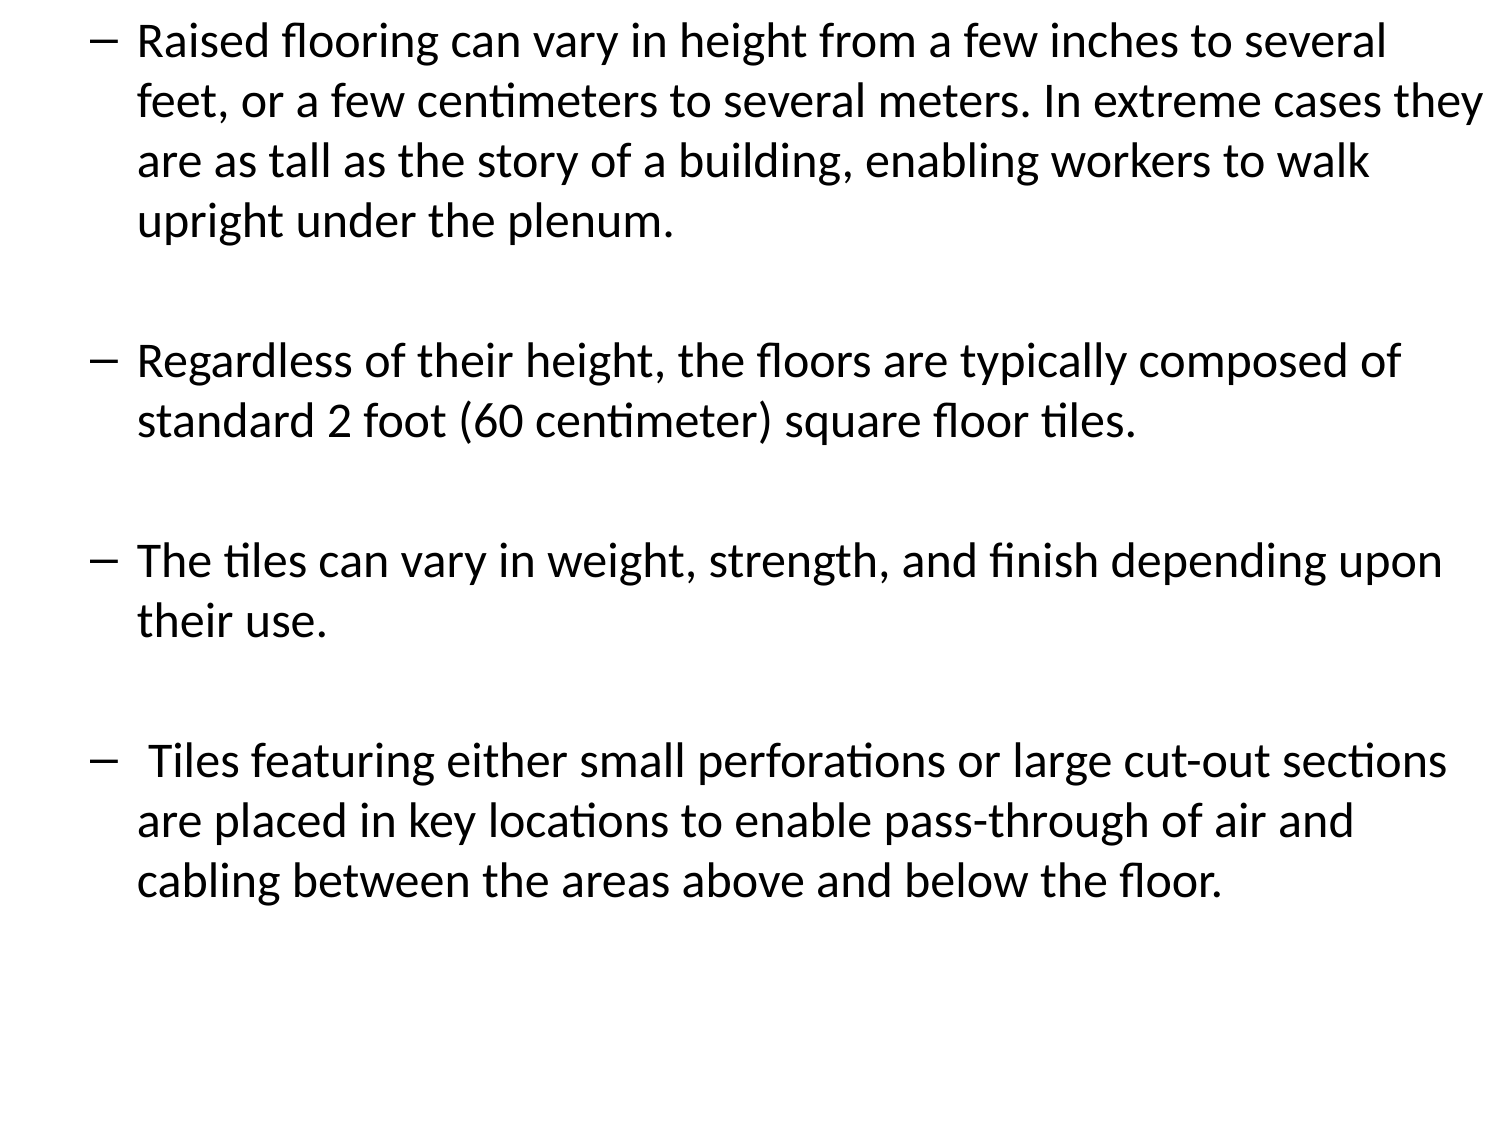

Raised flooring can vary in height from a few inches to several feet, or a few centimeters to several meters. In extreme cases they are as tall as the story of a building, enabling workers to walk upright under the plenum.

Regardless of their height, the floors are typically composed of standard 2 foot (60 centimeter) square floor tiles.

The tiles can vary in weight, strength, and finish depending upon their use.

 Tiles featuring either small perforations or large cut-out sections are placed in key locations to enable pass-through of air and cabling between the areas above and below the floor.